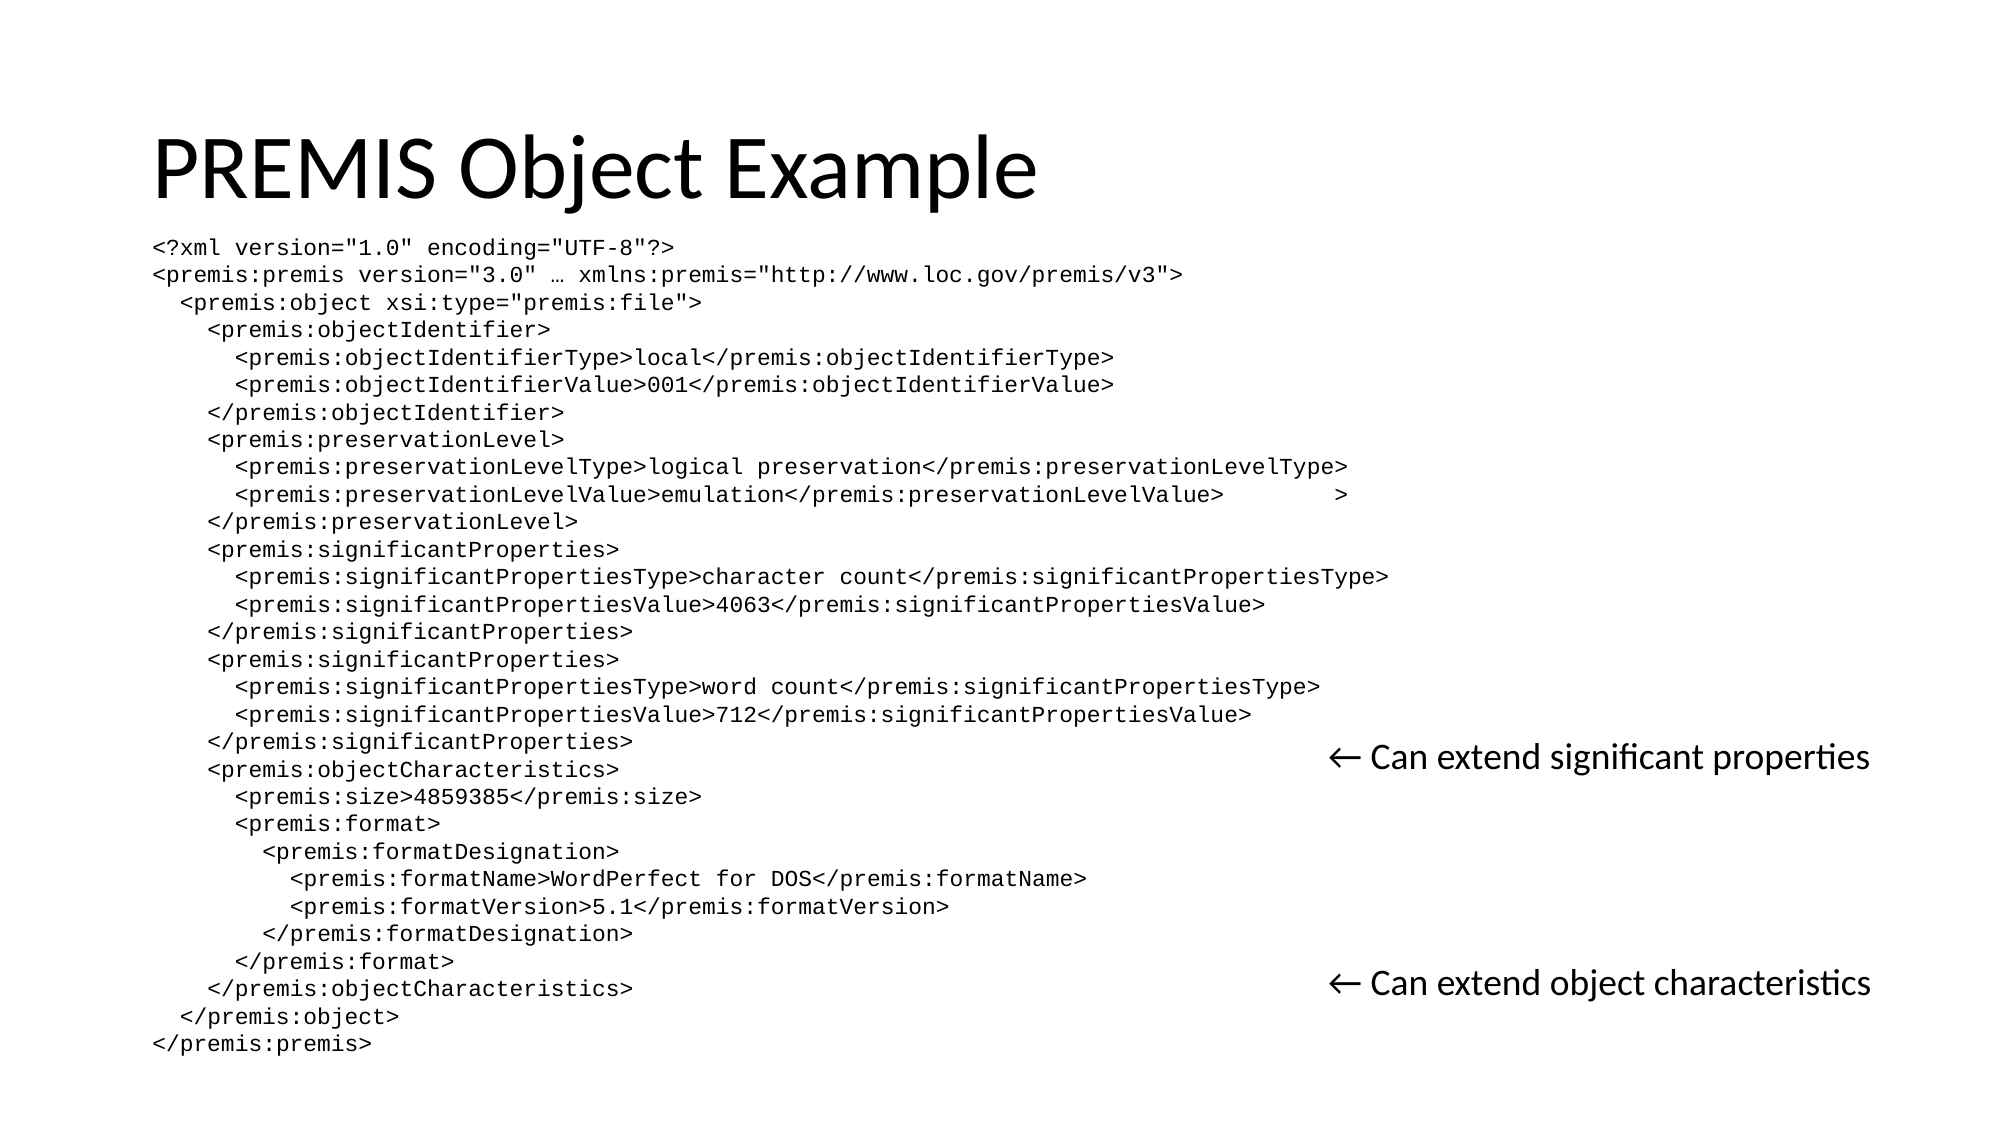

# PREMIS Object Example
<?xml version="1.0" encoding="UTF-8"?>
<premis:premis version="3.0" … xmlns:premis="http://www.loc.gov/premis/v3">
  <premis:object xsi:type="premis:file">
    <premis:objectIdentifier>
      <premis:objectIdentifierType>local</premis:objectIdentifierType>
      <premis:objectIdentifierValue>001</premis:objectIdentifierValue>
    </premis:objectIdentifier>
    <premis:preservationLevel>
      <premis:preservationLevelType>logical preservation</premis:preservationLevelType>
      <premis:preservationLevelValue>emulation</premis:preservationLevelValue>        >
    </premis:preservationLevel>
    <premis:significantProperties>
      <premis:significantPropertiesType>character count</premis:significantPropertiesType>
      <premis:significantPropertiesValue>4063</premis:significantPropertiesValue>
    </premis:significantProperties>
    <premis:significantProperties>
      <premis:significantPropertiesType>word count</premis:significantPropertiesType>
      <premis:significantPropertiesValue>712</premis:significantPropertiesValue>
    </premis:significantProperties>
    <premis:objectCharacteristics>
      <premis:size>4859385</premis:size>
      <premis:format>
        <premis:formatDesignation>
          <premis:formatName>WordPerfect for DOS</premis:formatName>
          <premis:formatVersion>5.1</premis:formatVersion>
        </premis:formatDesignation>
      </premis:format>
    </premis:objectCharacteristics>
  </premis:object>
</premis:premis>
← Can extend significant properties
← Can extend object characteristics